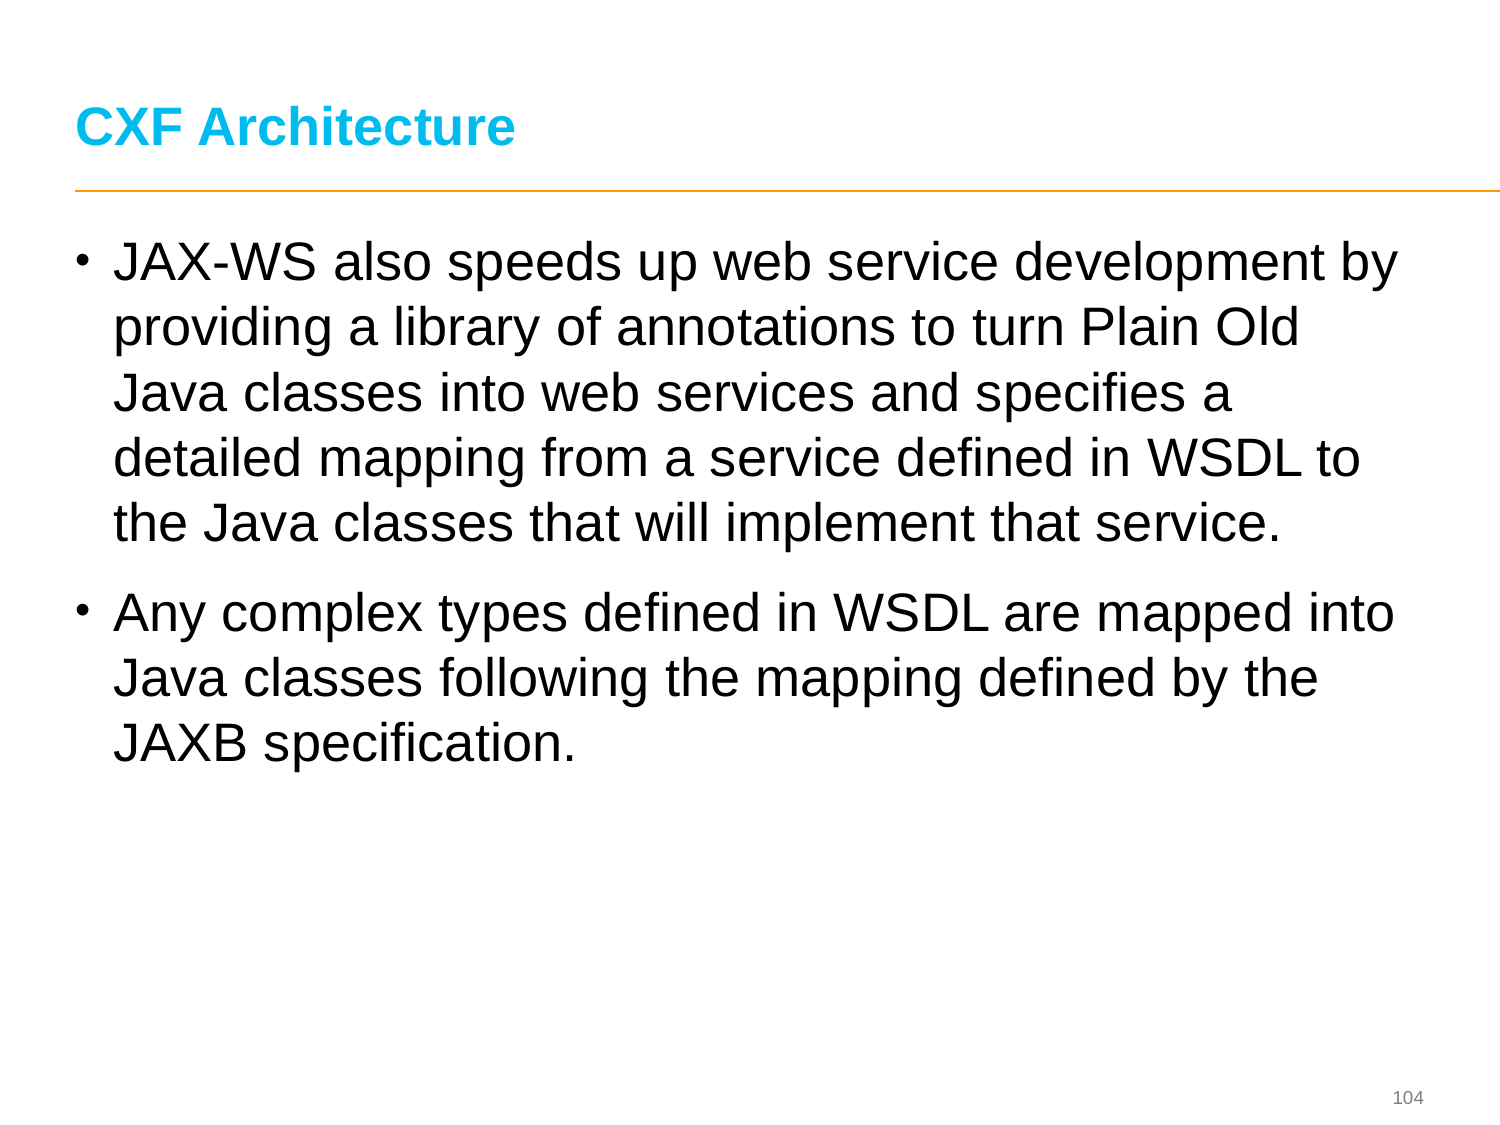

# CXF Architecture
JAX-WS also speeds up web service development by providing a library of annotations to turn Plain Old Java classes into web services and specifies a detailed mapping from a service defined in WSDL to the Java classes that will implement that service.
Any complex types defined in WSDL are mapped into Java classes following the mapping defined by the JAXB specification.